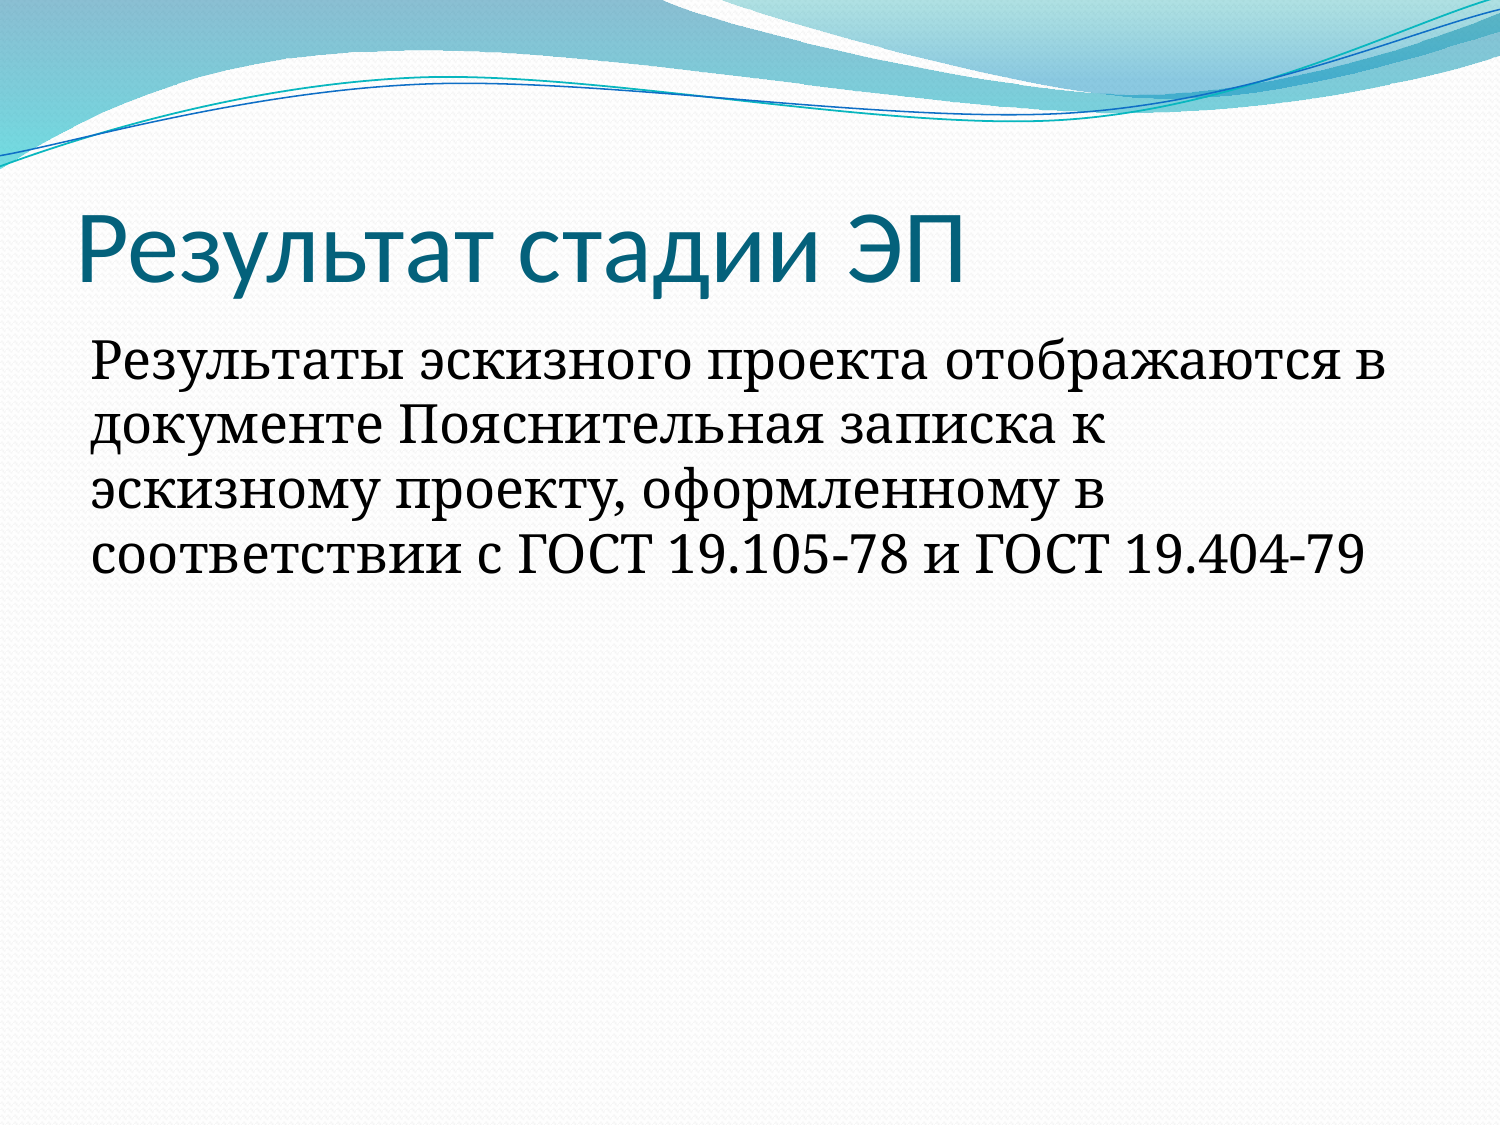

# Результат стадии ЭП
Результаты эскизного проекта отображаются в документе Пояснительная записка к эскизному проекту, оформленному в соответствии с ГОСТ 19.105-78 и ГОСТ 19.404-79